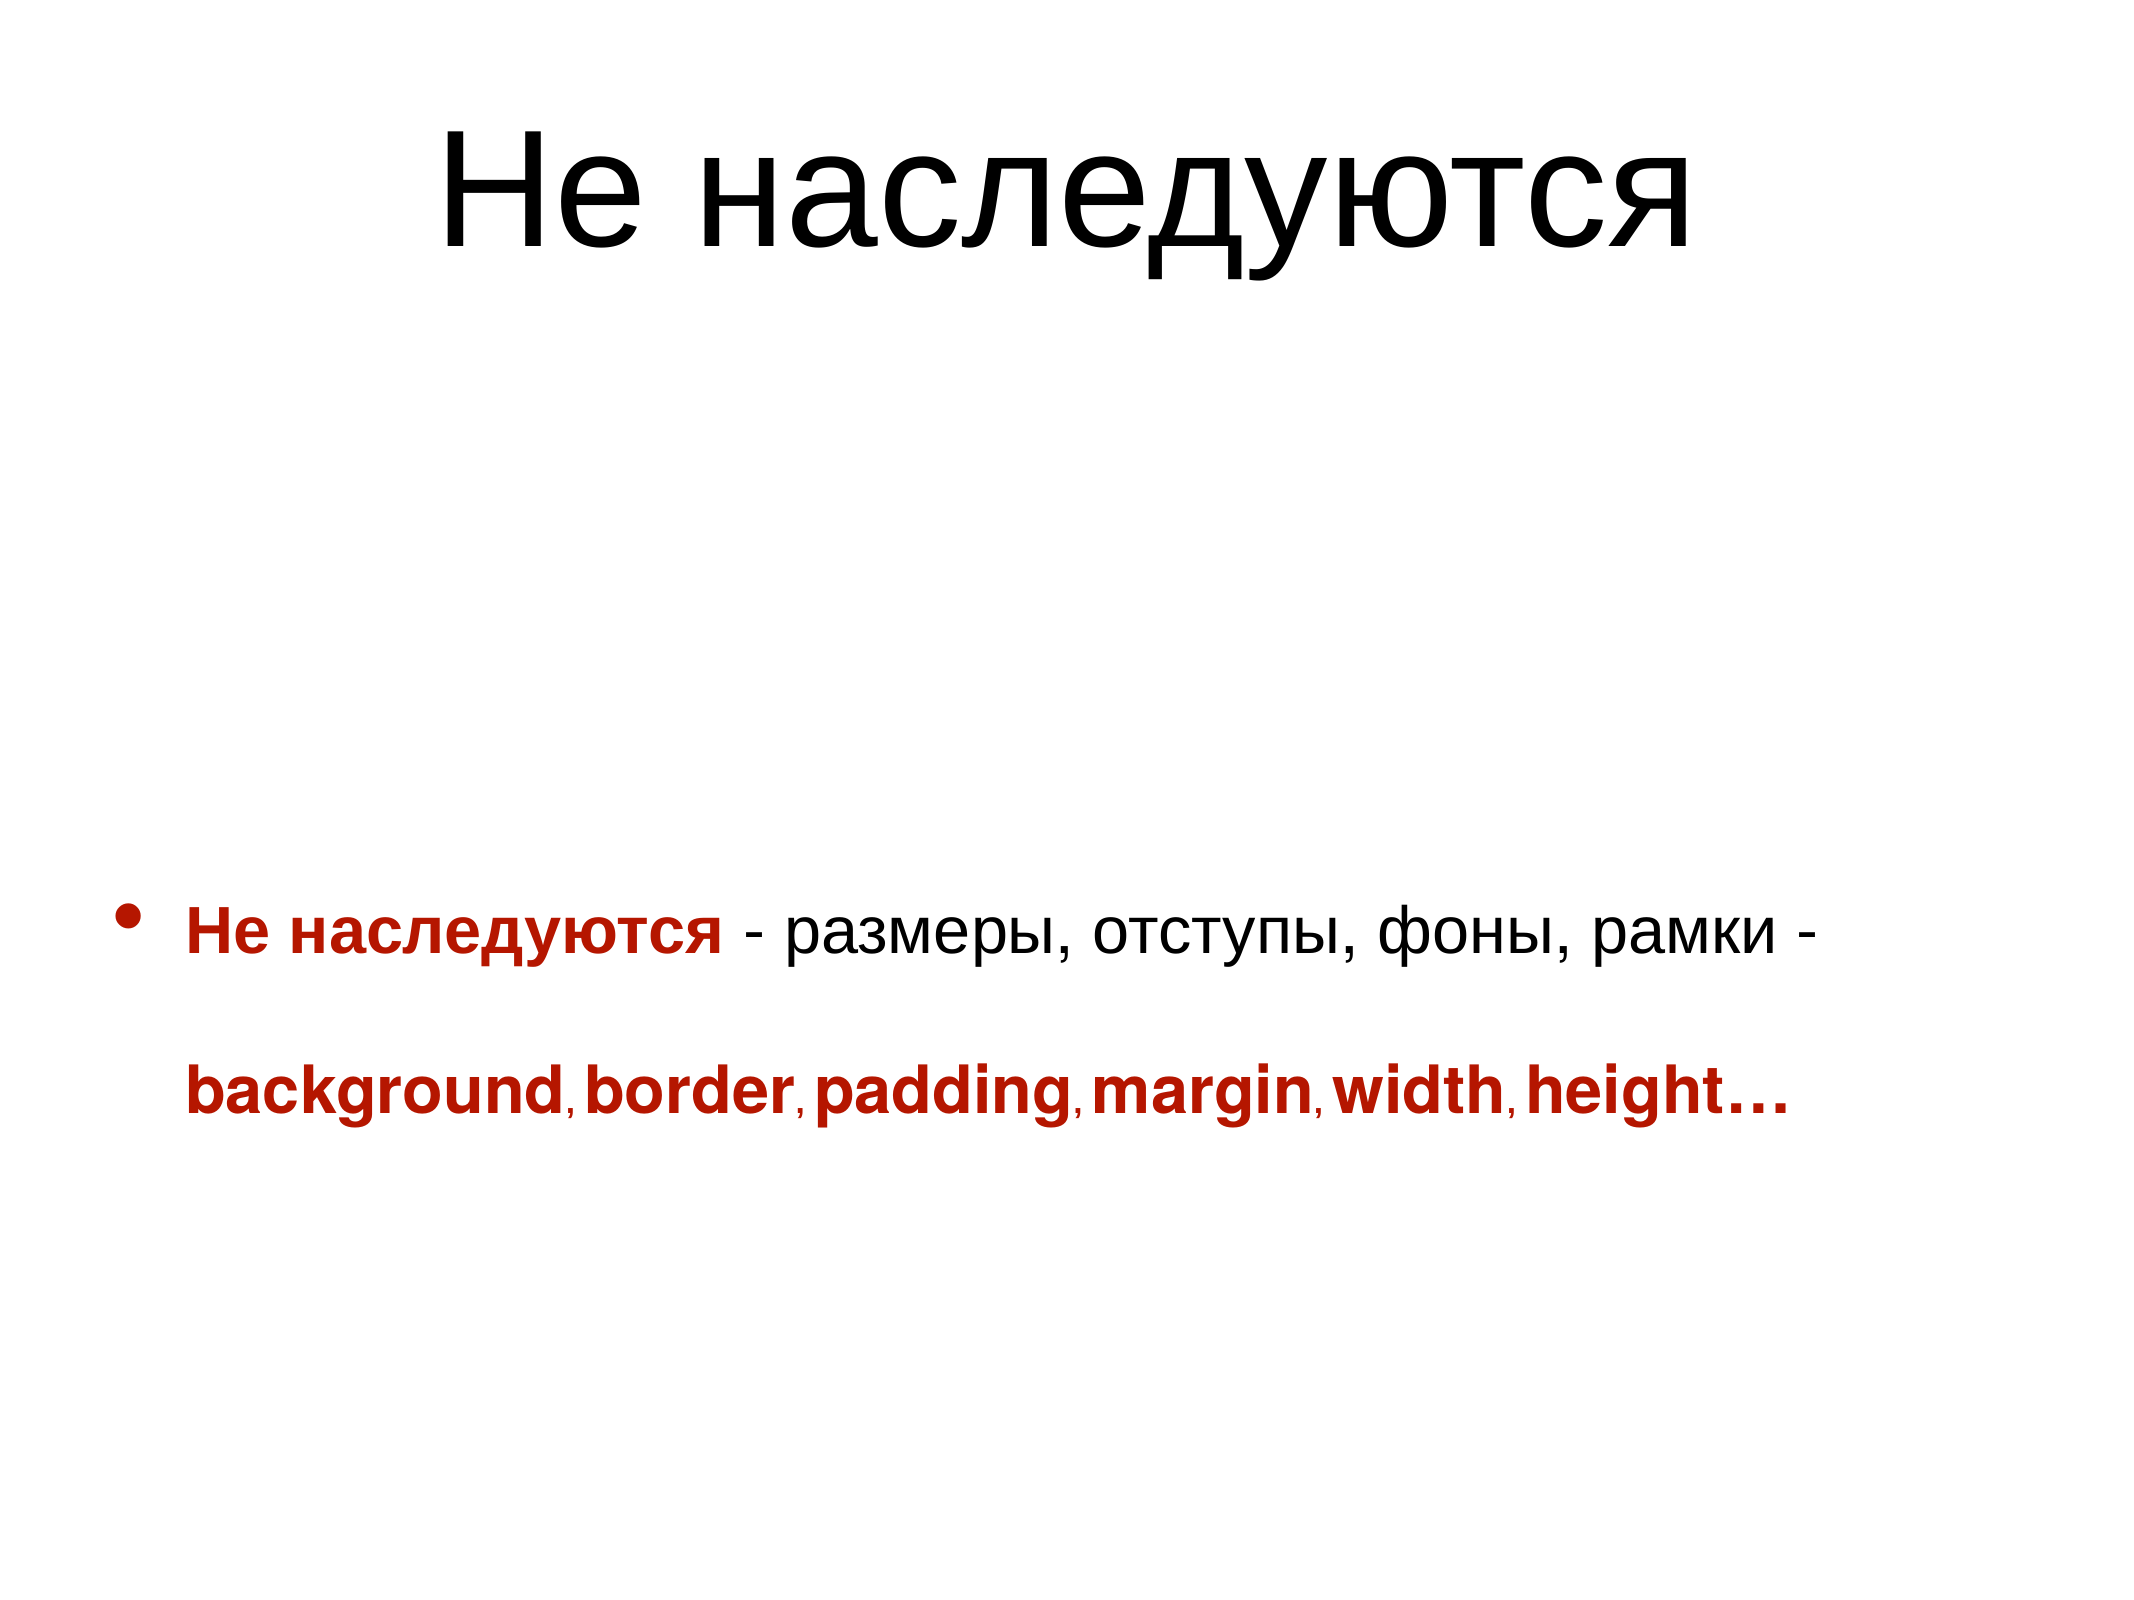

# Не наследуются
Не наследуются - размеры, отступы, фоны, рамки -
background, border, padding, margin, width, height…